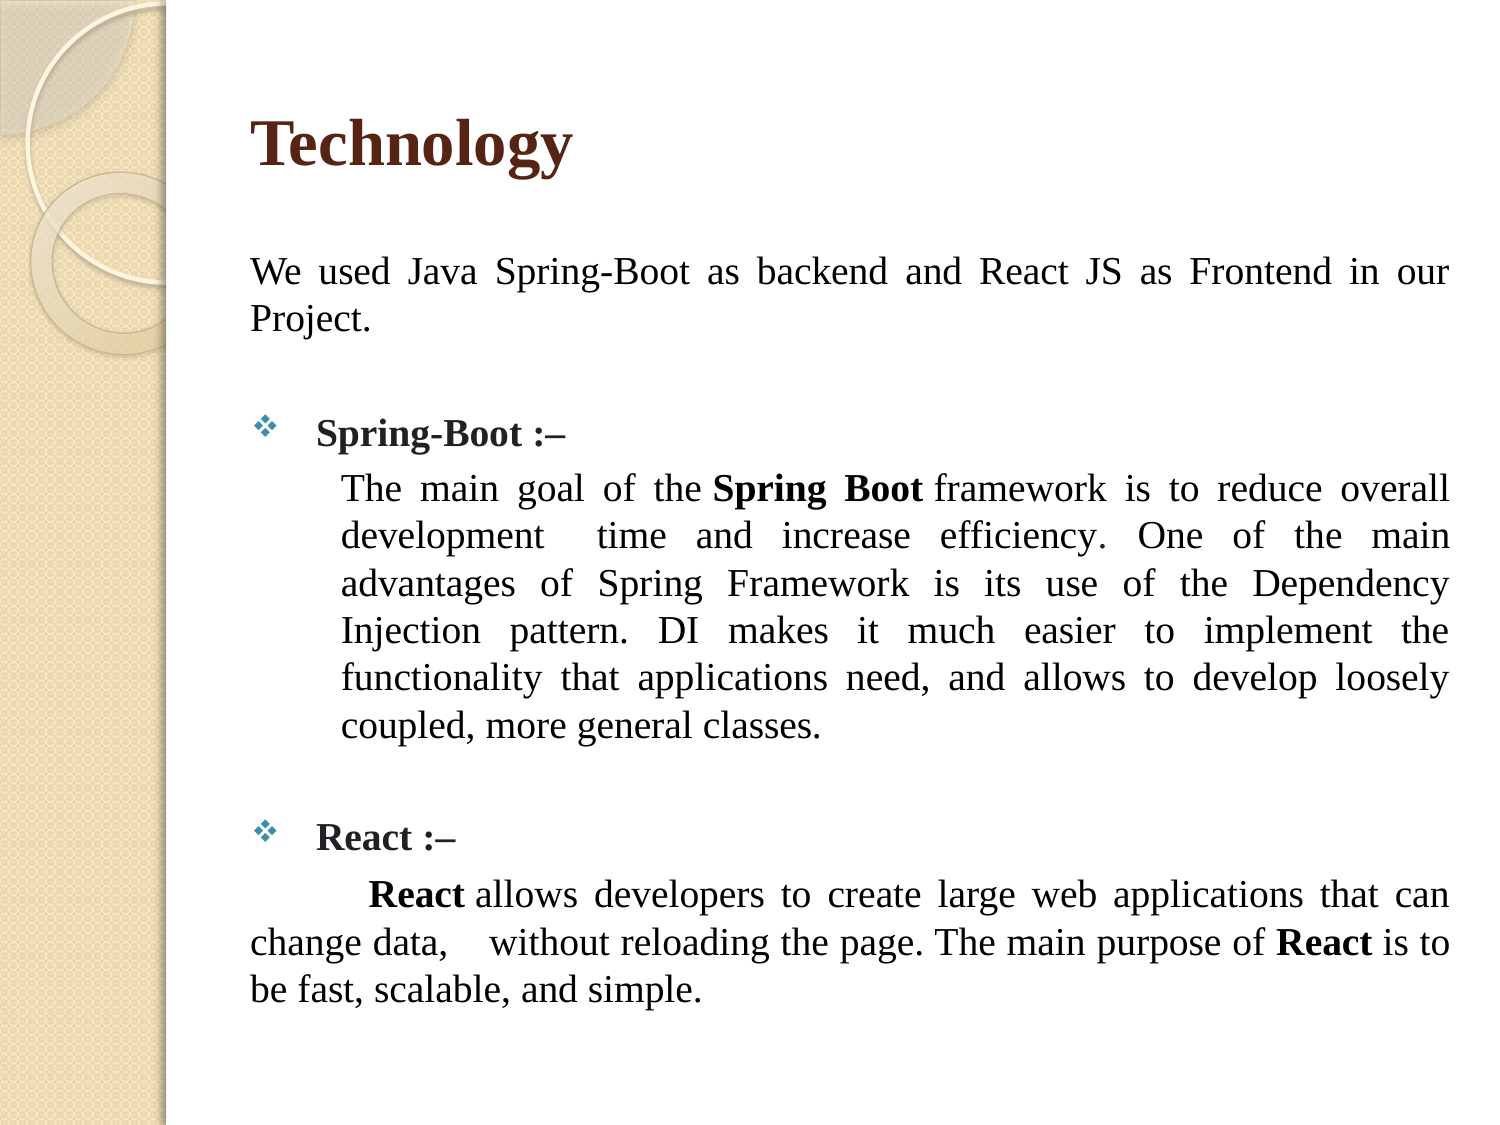

# Technology
We used Java Spring-Boot as backend and React JS as Frontend in our Project.

 Spring-Boot :–
	The main goal of the Spring Boot framework is to reduce overall development 	time and increase efficiency. One of the main advantages of Spring Framework is its use of the Dependency Injection pattern. DI makes it much easier to implement the functionality that applications need, and allows to develop loosely coupled, more general classes.

 React :–
	React allows developers to create large web applications that can change data, 	without reloading the page. The main purpose of React is to be fast, scalable, and simple.